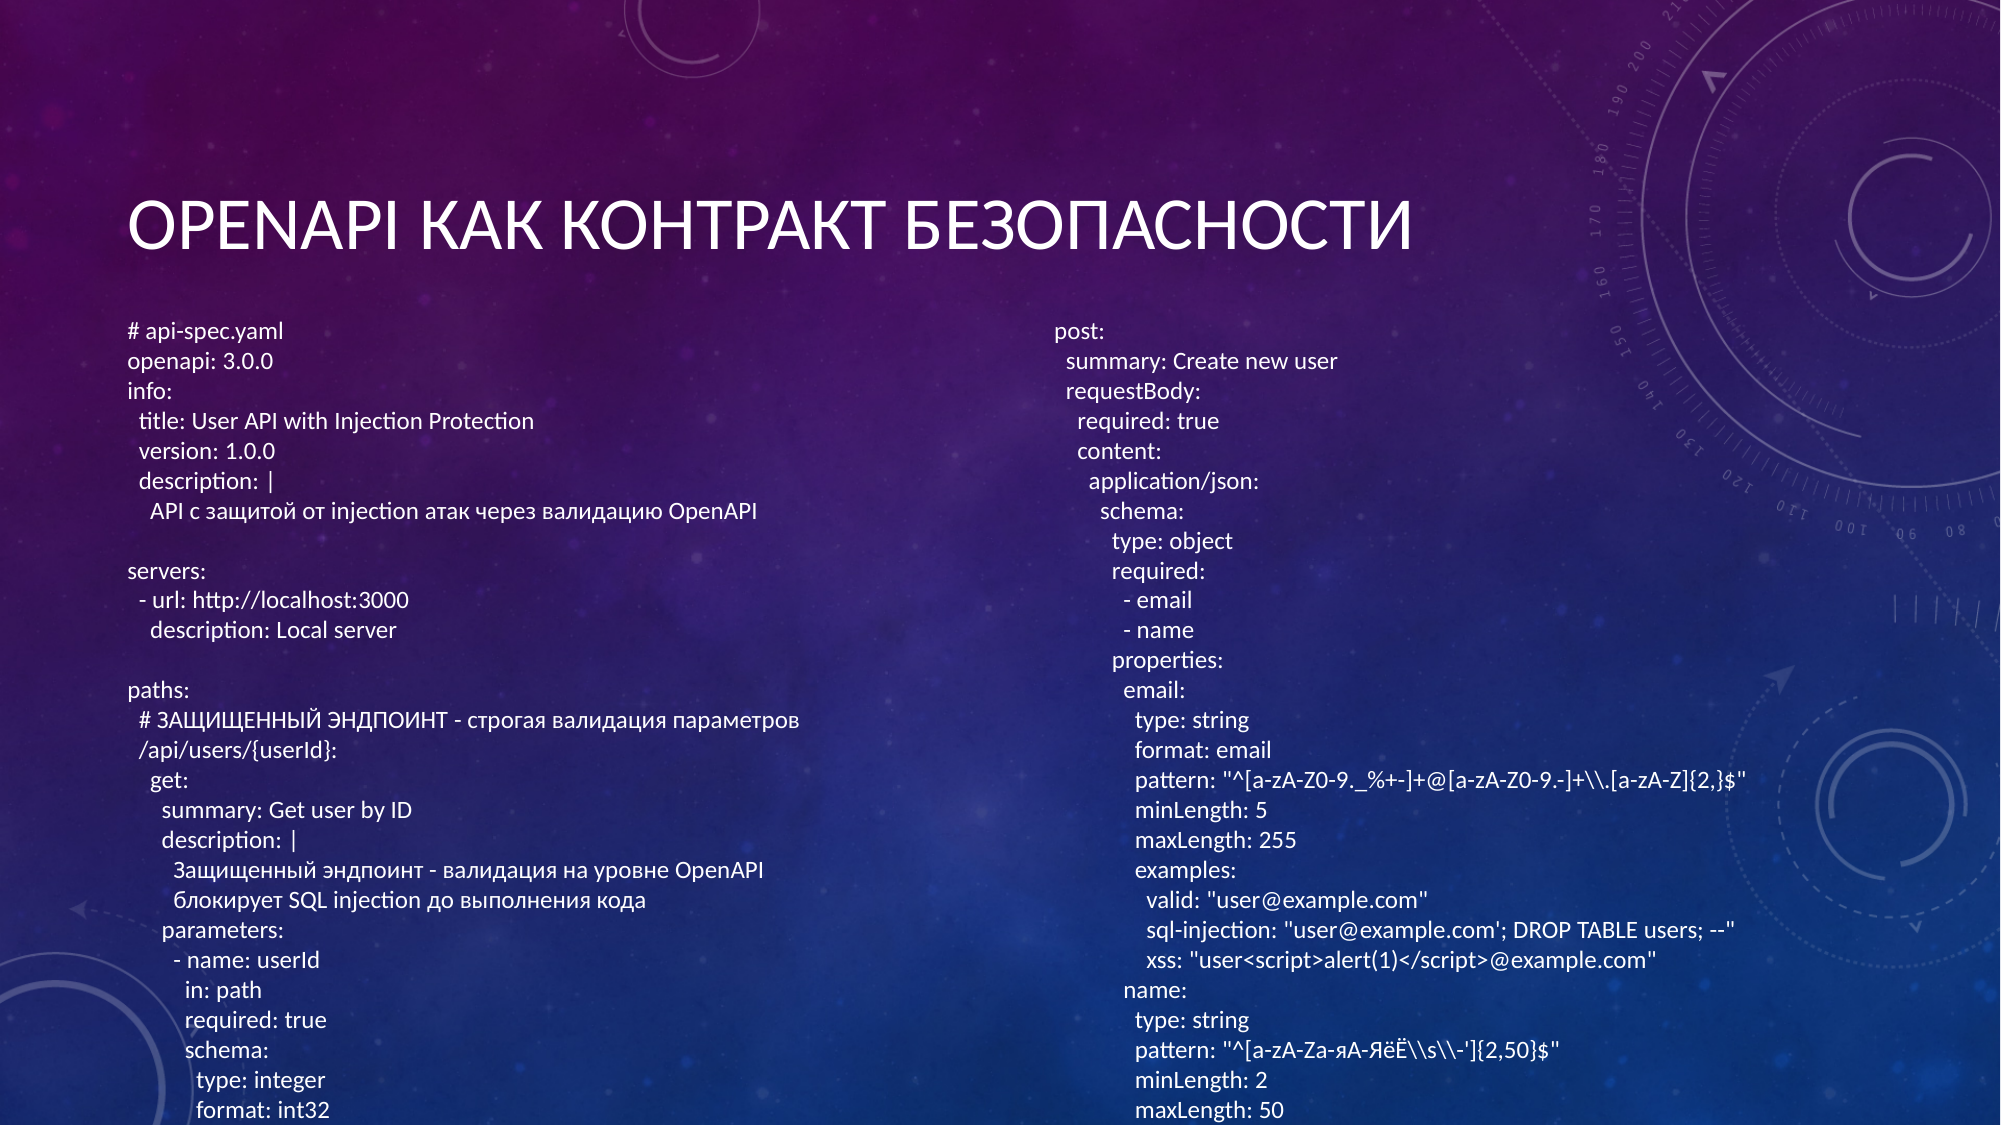

# OpenAPI как контракт безопасности
# api-spec.yaml
openapi: 3.0.0
info:
  title: User API with Injection Protection
  version: 1.0.0
  description: |
    API с защитой от injection атак через валидацию OpenAPI

servers:
  - url: http://localhost:3000
    description: Local server

paths:
  # ЗАЩИЩЕННЫЙ ЭНДПОИНТ - строгая валидация параметров
  /api/users/{userId}:
    get:
      summary: Get user by ID
      description: |
        Защищенный эндпоинт - валидация на уровне OpenAPI
        блокирует SQL injection до выполнения кода
      parameters:
        - name: userId
          in: path
          required: true
          schema:
            type: integer
            format: int32
            minimum: 1
            maximum: 1000000
          examples:
            valid:
              summary: Valid user ID
              value: 1
            sql-injection:
              summary: SQL injection attempt
              value: "1 OR 1=1"
            xss:
              summary: XSS attempt
              value: "<script>alert('xss')</script>"
      responses:
        '200':
          description: User data
          content:
            application/json:
              schema:
                type: object
                properties:
                  id:
                    type: integer
                  email:
                    type: string
                    format: email
                  name:
                    type: string
        '400':
          description: Validation error
          content:
            application/json:
              schema:
                type: object
                properties:
                  error:
                    type: string
                  message:
                    type: string
                  details:
                    type: array

 # ЗАЩИЩЕННЫЙ ЭНДПОИНТ - строгая валидация тела запроса
  /api/users:
    post:
      summary: Create new user
      requestBody:
        required: true
        content:
          application/json:
            schema:
              type: object
              required:
                - email
                - name
              properties:
                email:
                  type: string
                  format: email
                  pattern: "^[a-zA-Z0-9._%+-]+@[a-zA-Z0-9.-]+\\.[a-zA-Z]{2,}$"
                  minLength: 5
                  maxLength: 255
                  examples:
                    valid: "user@example.com"
                    sql-injection: "user@example.com'; DROP TABLE users; --"
                    xss: "user<script>alert(1)</script>@example.com"
                name:
                  type: string
                  pattern: "^[a-zA-Zа-яА-ЯёЁ\\s\\-']{2,50}$"
                  minLength: 2
                  maxLength: 50
                  examples:
                    valid: "John Doe"
                    sql-injection: "John'; DELETE FROM users; --"
                    xss: "<script>alert('XSS')</script>"
              additionalProperties: false
      responses:
        '201':
          description: User created
        '400':
          description: Validation error

components:
  schemas:
    User:
      type: object
      properties:
        id:
          type: integer
        email:
          type: string
          format: email
        name:
          type: string
      required:
        - id
        - email
        - name

  securitySchemes:
    bearerAuth:
      type: http
      scheme: bearer
      bearerFormat: JWT